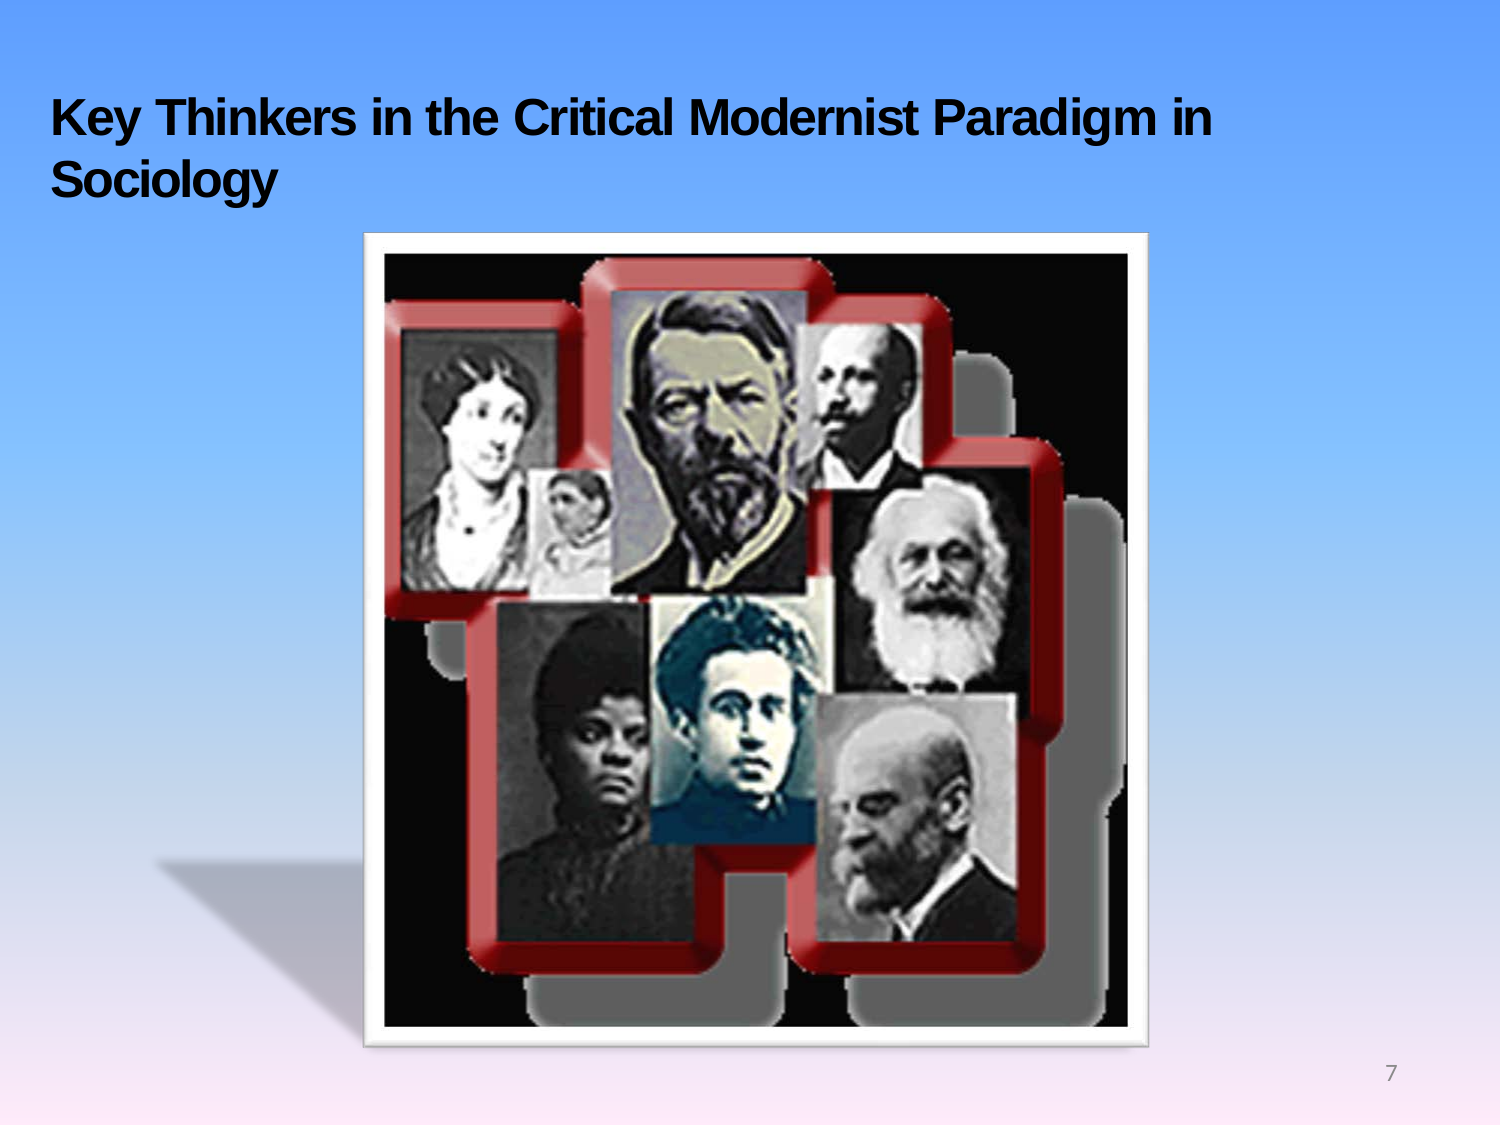

# Key Thinkers in the Critical Modernist Paradigm in Sociology

7